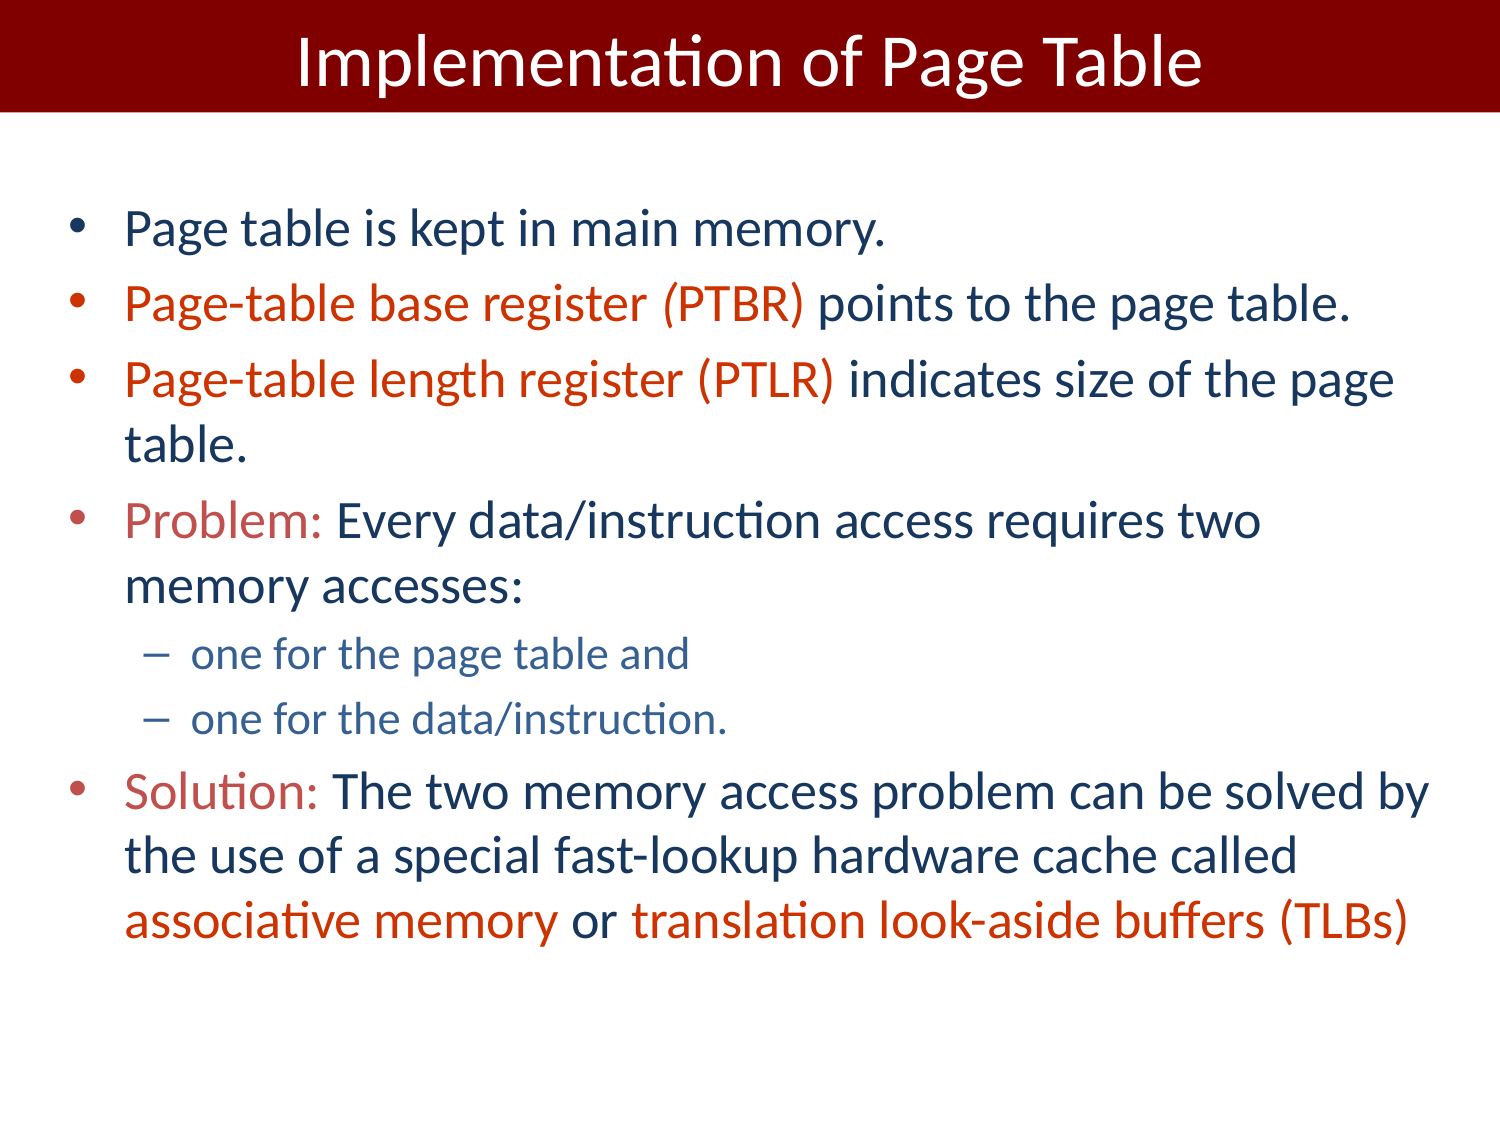

# Implementation of Page Table
Page table is kept in main memory.
Page-table base register (PTBR) points to the page table.
Page-table length register (PTLR) indicates size of the page table.
Problem: Every data/instruction access requires two memory accesses:
one for the page table and
one for the data/instruction.
Solution: The two memory access problem can be solved by the use of a special fast-lookup hardware cache called associative memory or translation look-aside buffers (TLBs)